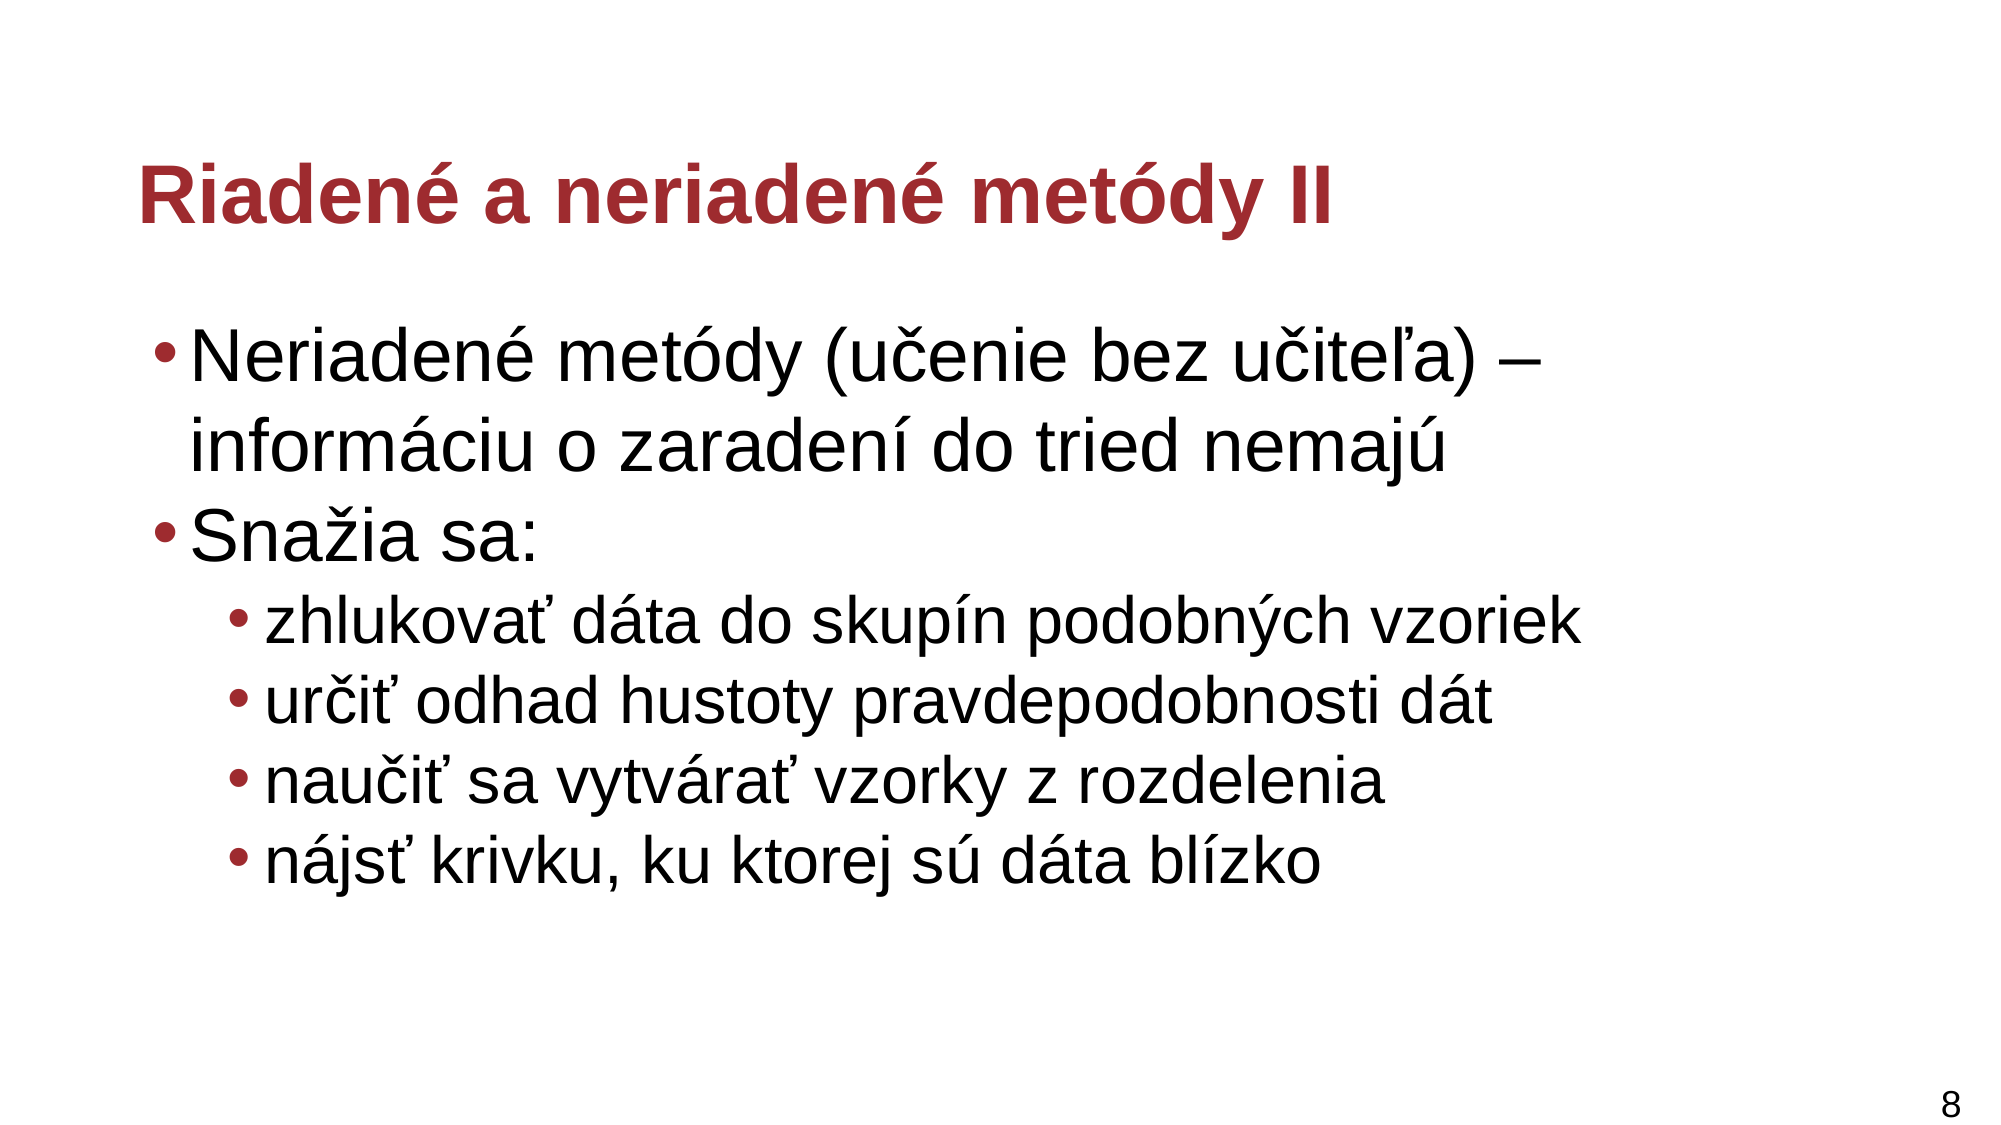

# Riadené a neriadené metódy II
Neriadené metódy (učenie bez učiteľa) – informáciu o zaradení do tried nemajú
Snažia sa:
zhlukovať dáta do skupín podobných vzoriek
určiť odhad hustoty pravdepodobnosti dát
naučiť sa vytvárať vzorky z rozdelenia
nájsť krivku, ku ktorej sú dáta blízko